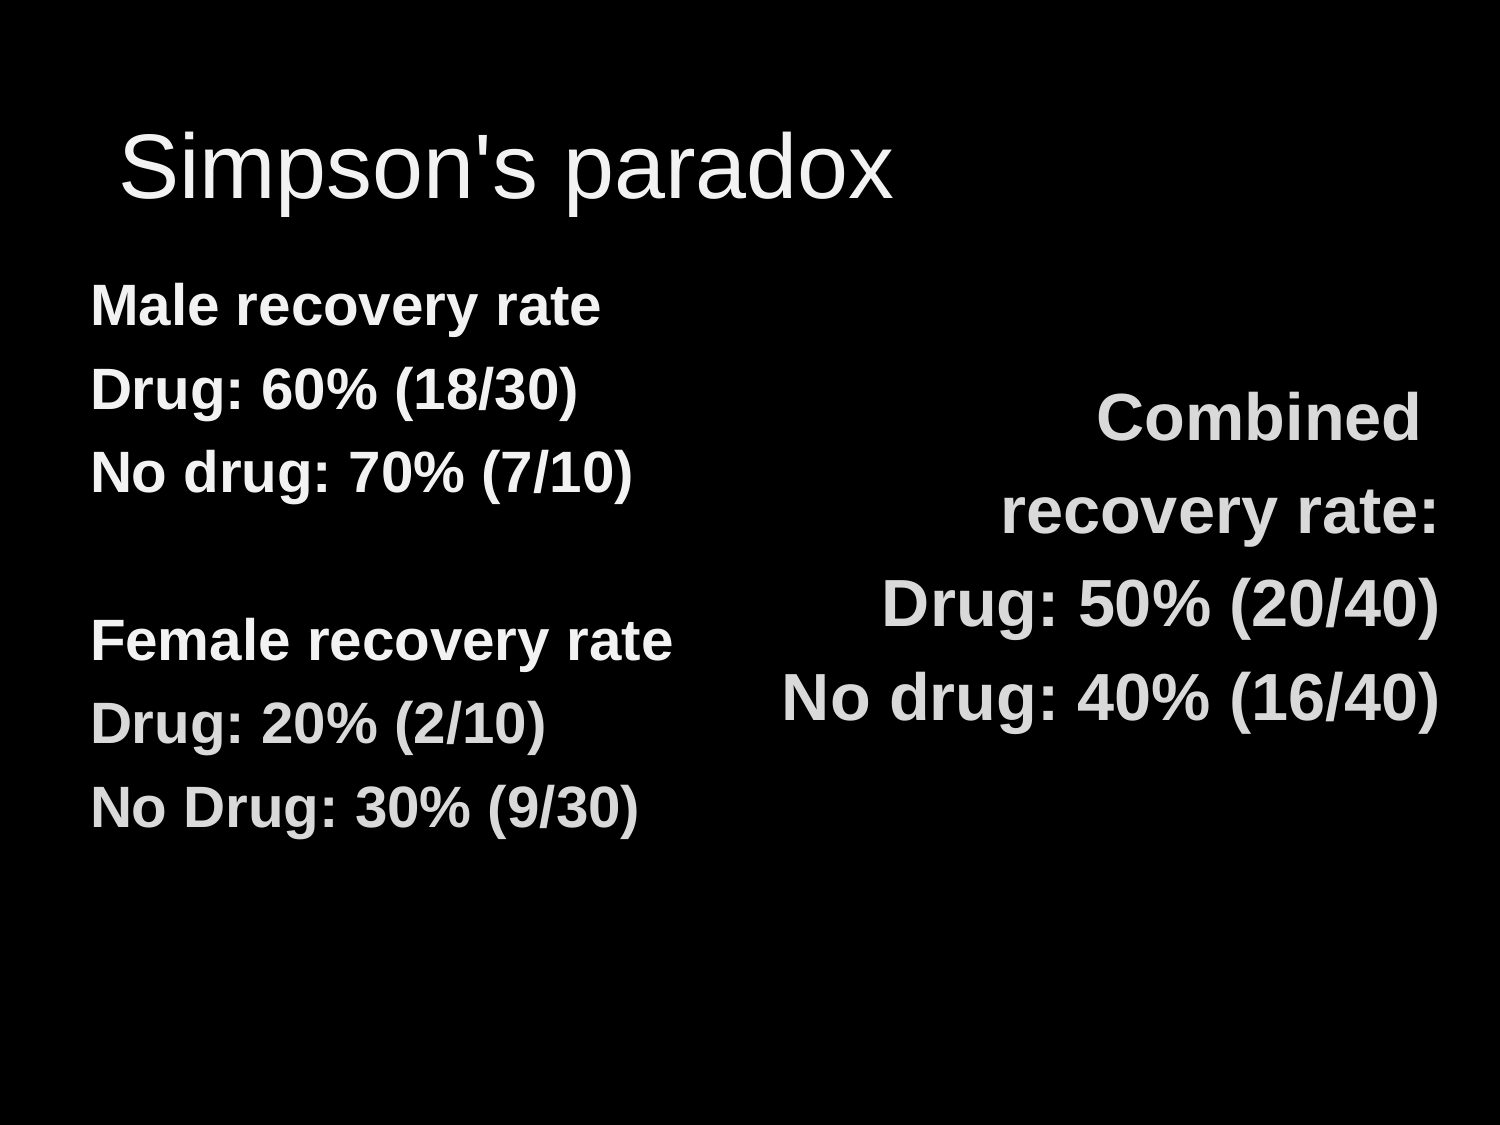

# Simpson's paradox
Male recovery rate
Drug: 60% (18/30)
No drug: 70% (7/10)

Female recovery rate
Drug: 20% (2/10)
No Drug: 30% (9/30)

Combined
recovery rate:
Drug: 50% (20/40)
 No drug: 40% (16/40)